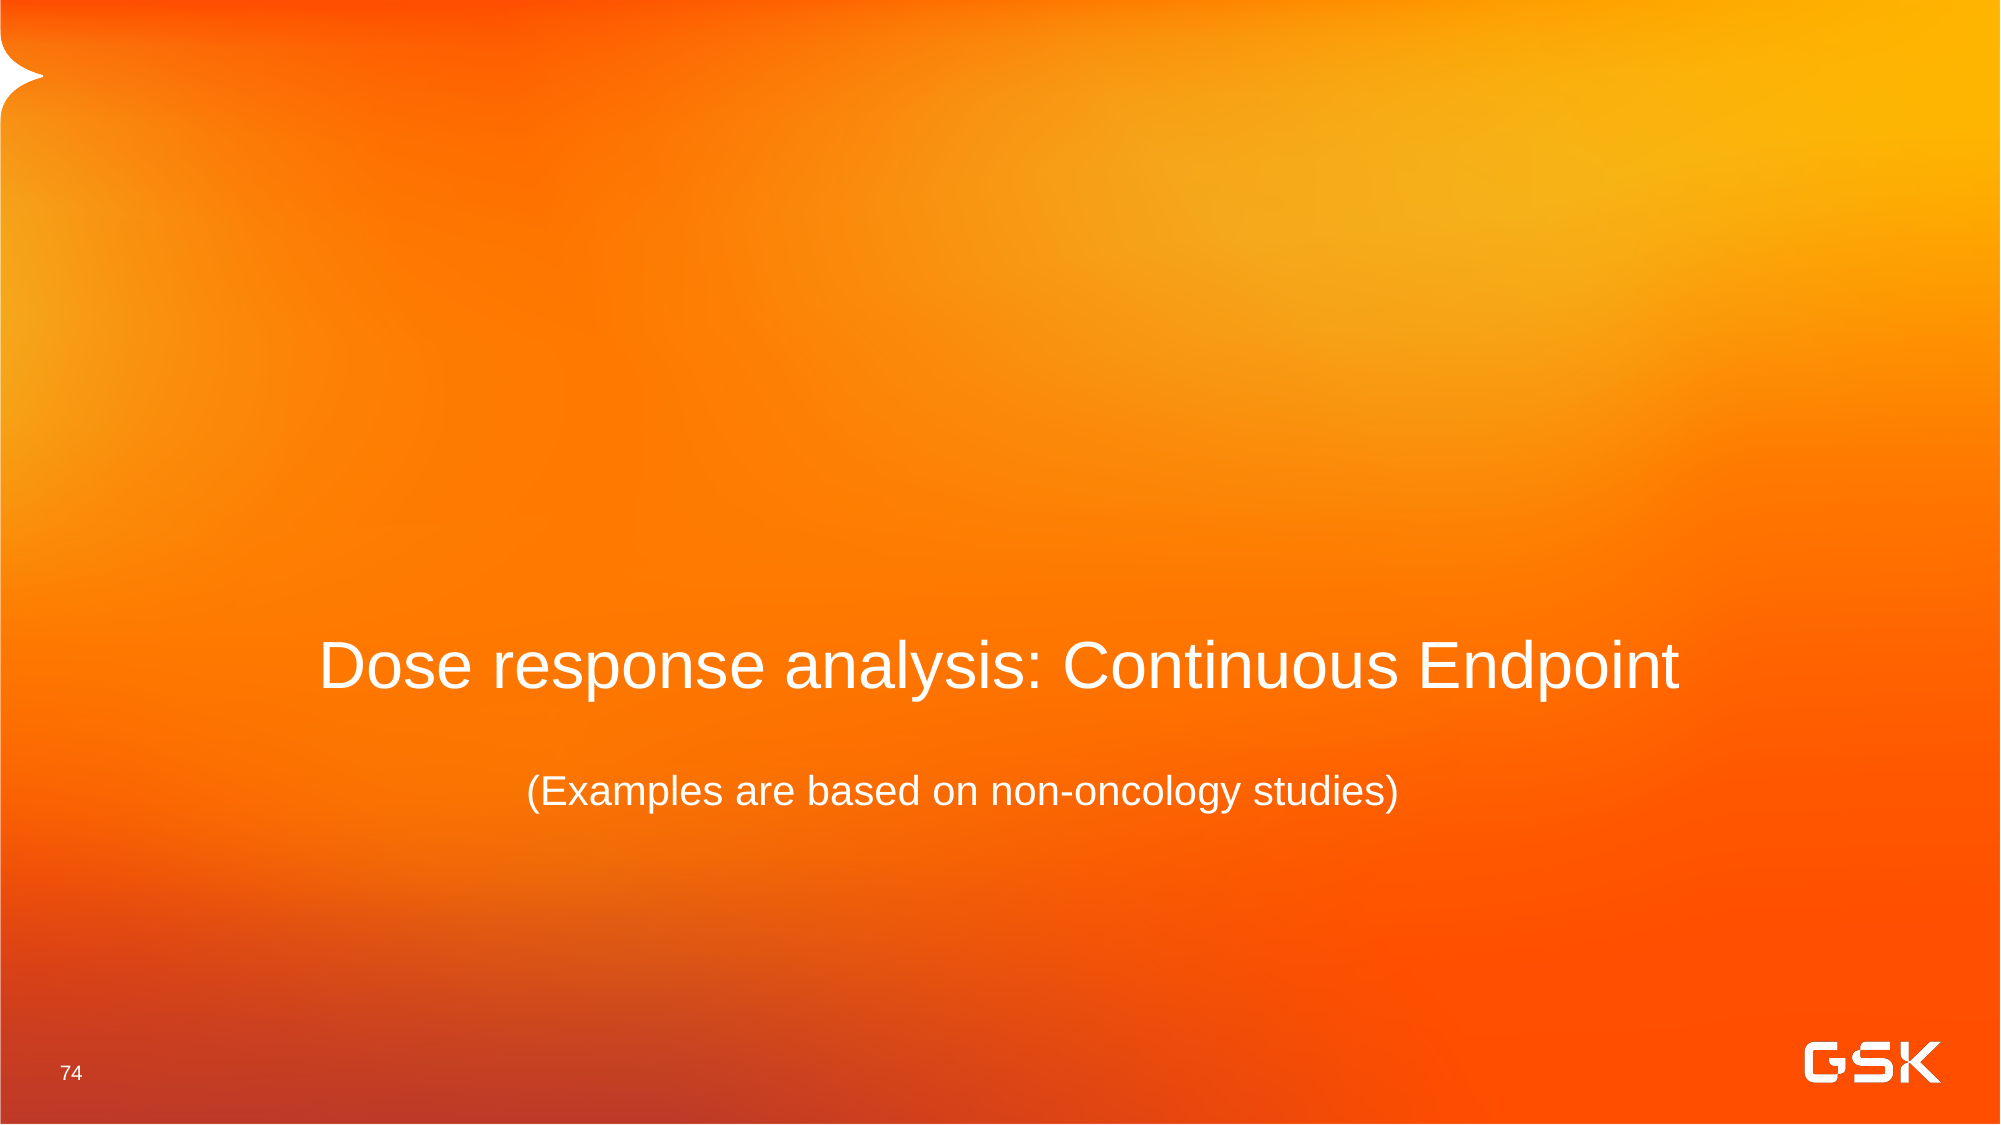

Dose response analysis: Continuous Endpoint
(Examples are based on non-oncology studies)
74